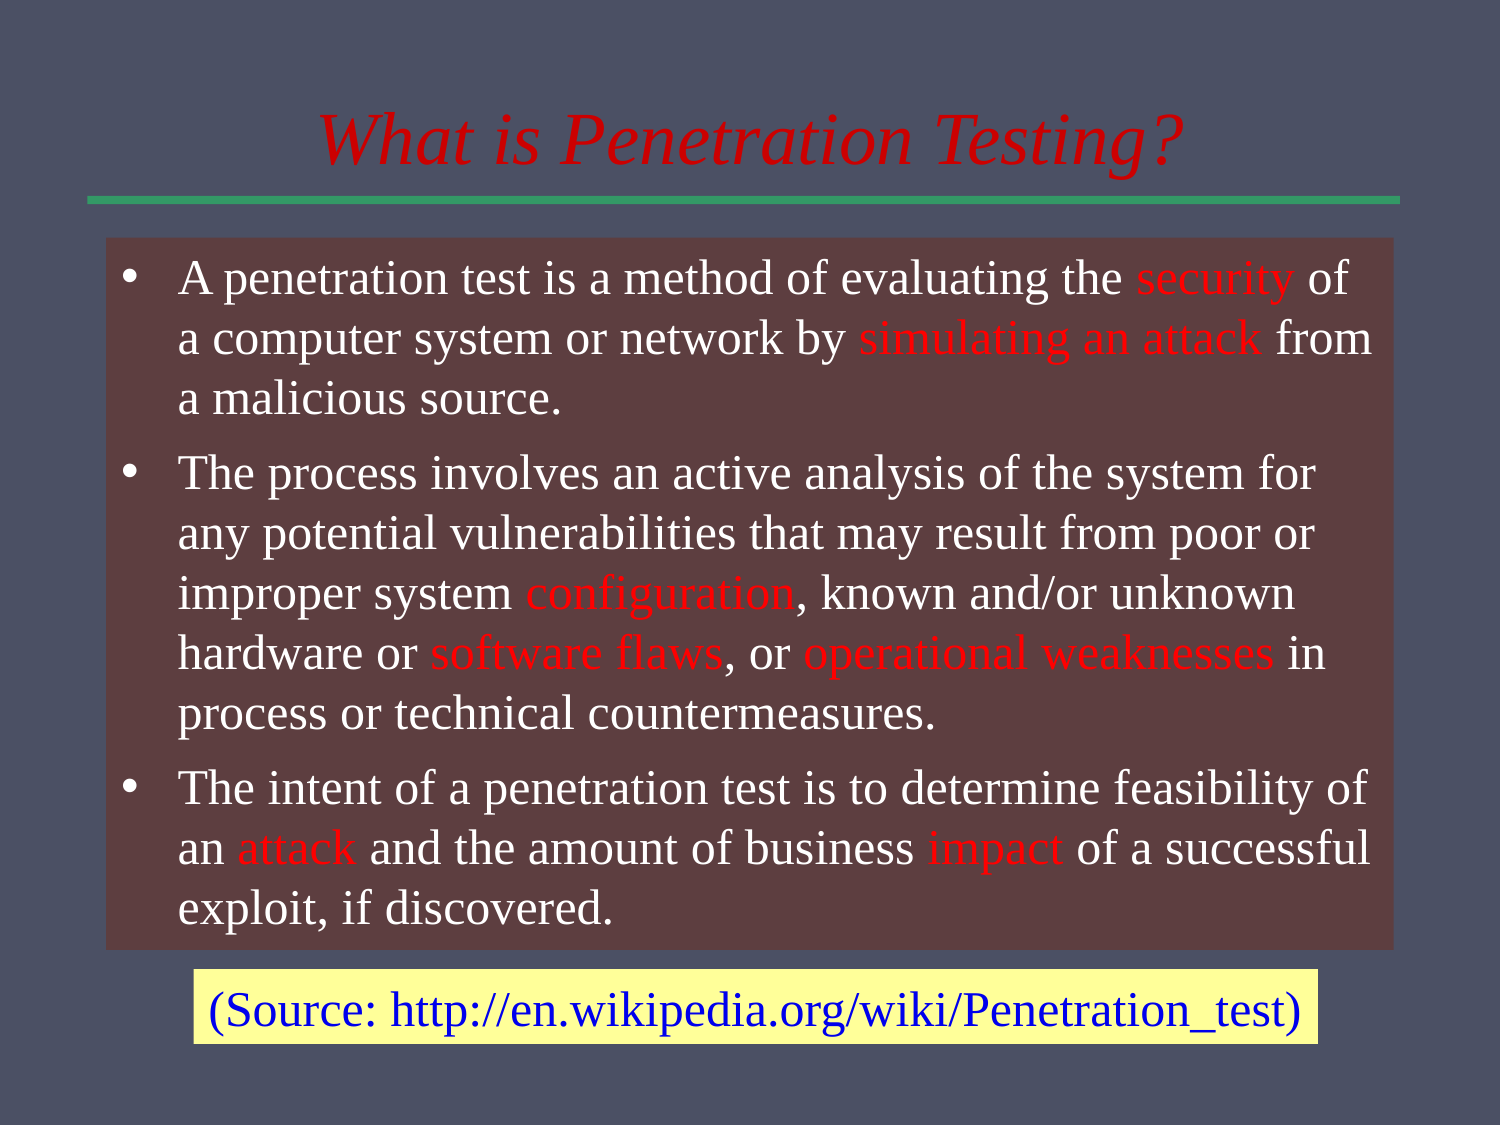

# What is Penetration Testing?

A penetration test is a method of evaluating the security of a computer system or network by simulating an attack from a malicious source.
The process involves an active analysis of the system for any potential vulnerabilities that may result from poor or improper system configuration, known and/or unknown hardware or software flaws, or operational weaknesses in process or technical countermeasures.
The intent of a penetration test is to determine feasibility of an attack and the amount of business impact of a successful exploit, if discovered.
(Source: http://en.wikipedia.org/wiki/Penetration_test)